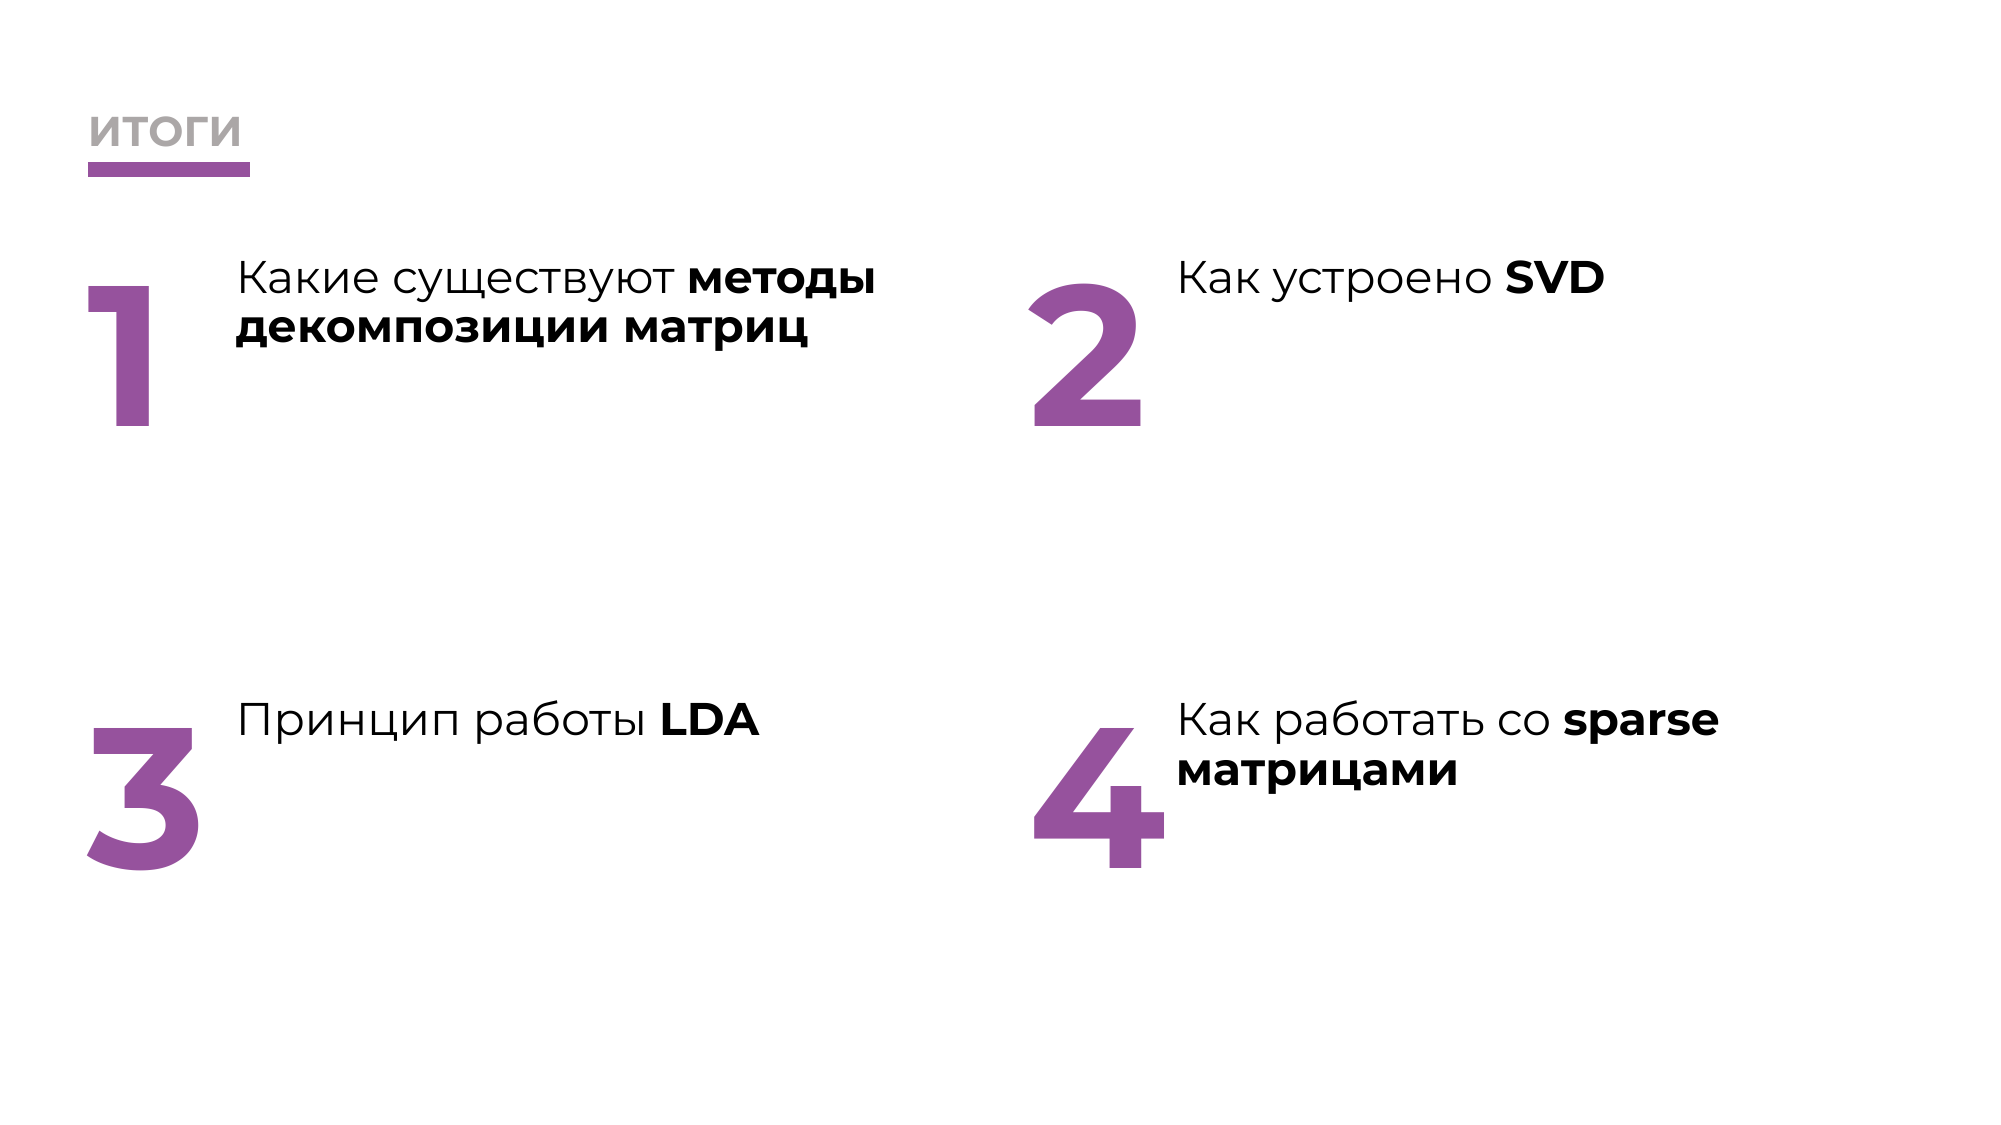

ИТОГИ
1
2
Какие существуют методы декомпозиции матриц
Как устроено SVD
3
Принцип работы LDA
4
Как работать со sparse матрицами